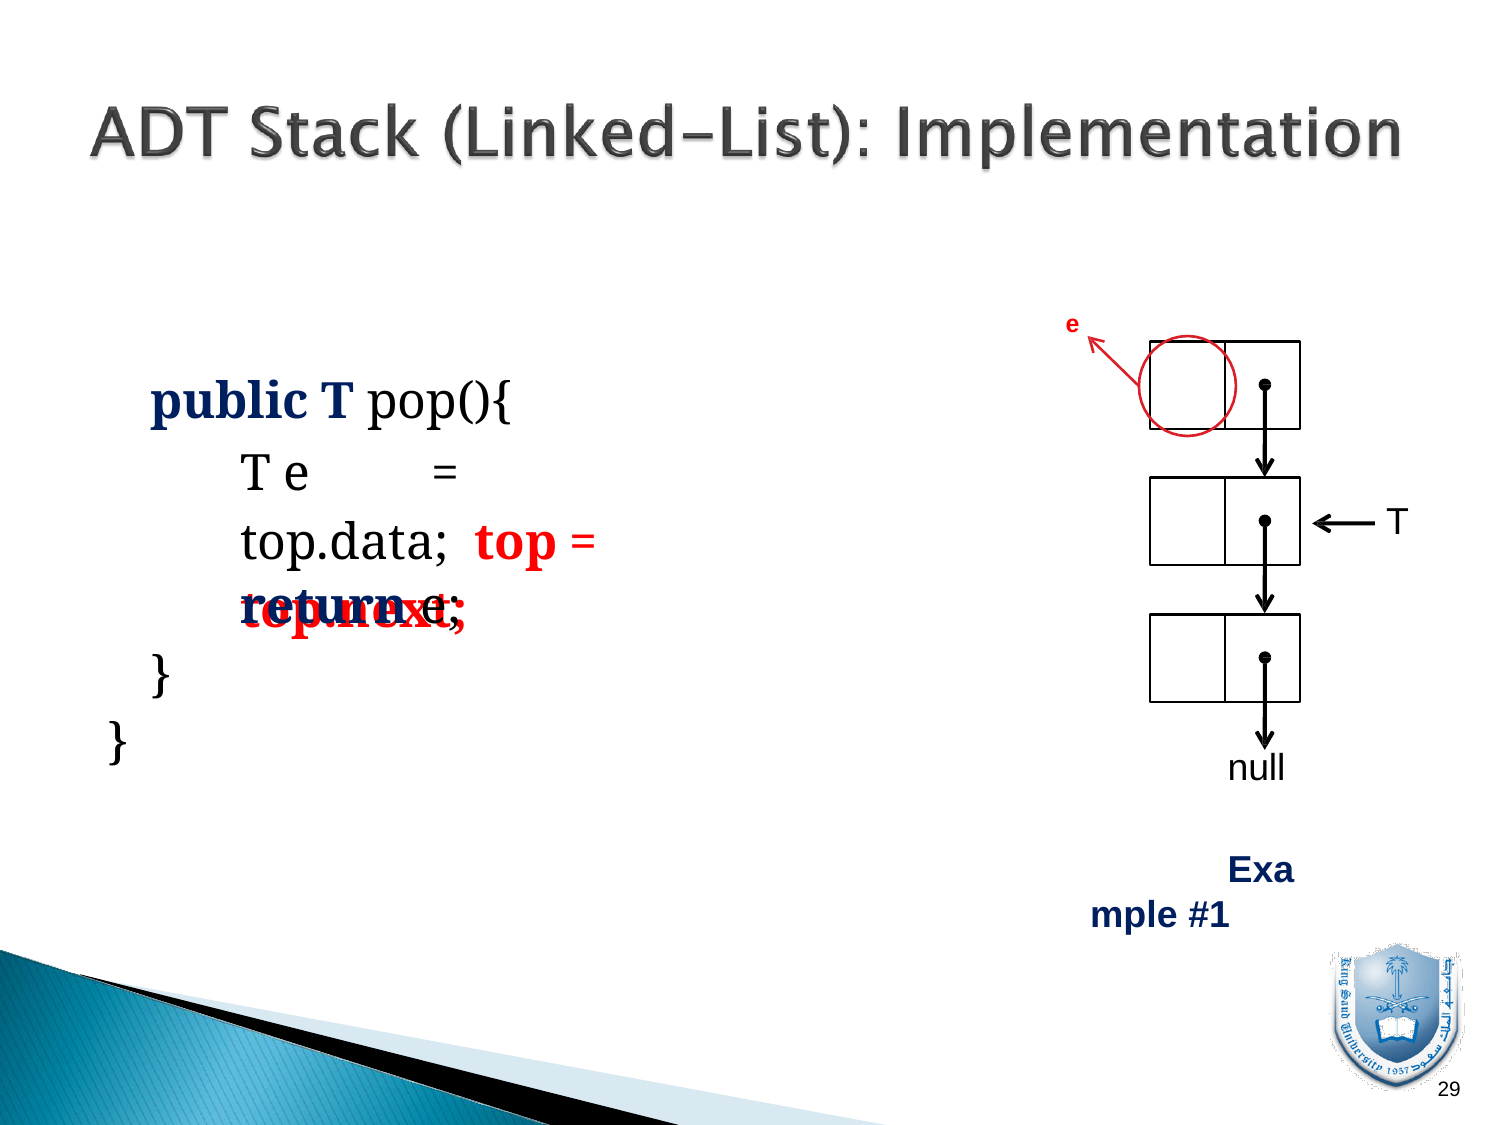

e

# public T pop(){
T e	=	top.data;  top = top.next;

T

return e;
}
}

null

Example #1

29